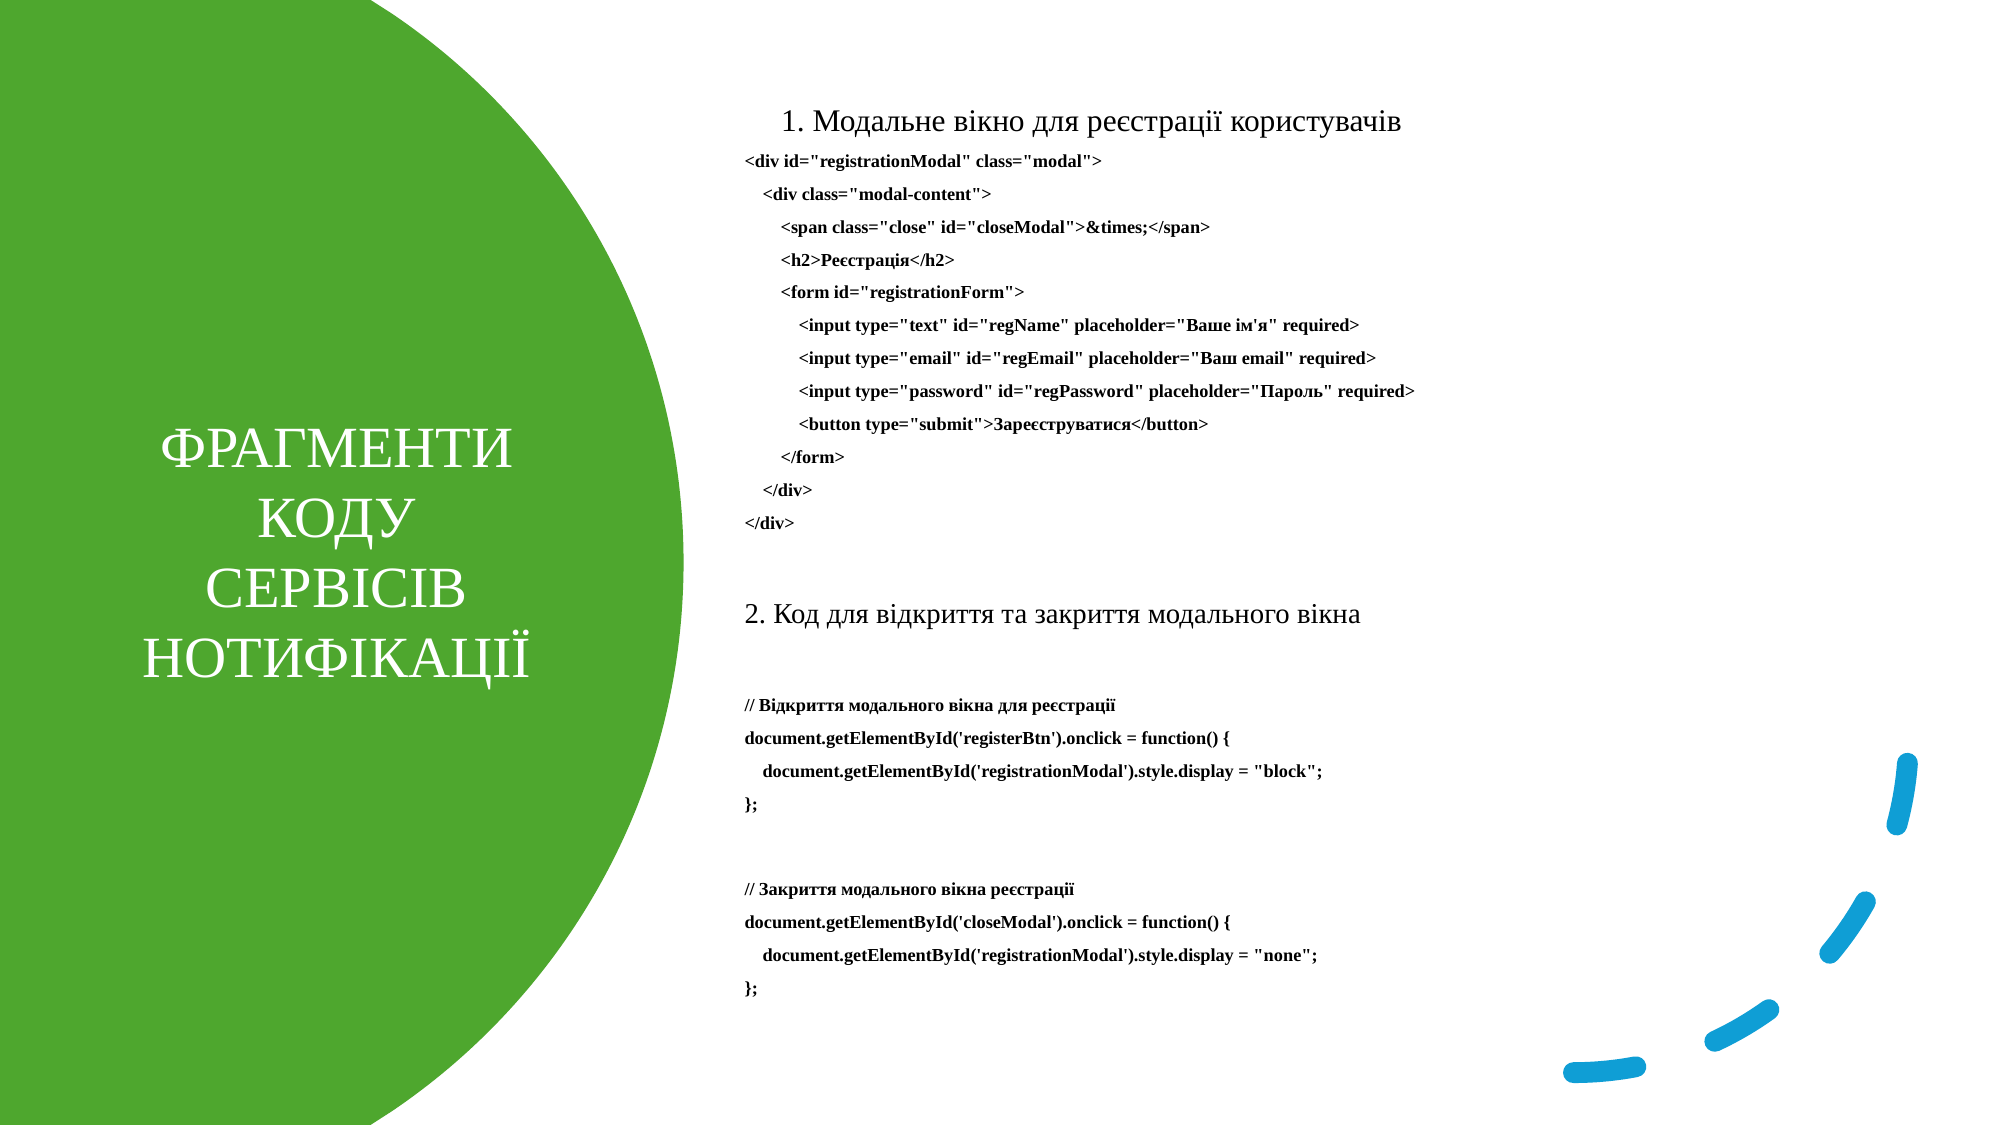

1. Модальне вікно для реєстрації користувачів
<div id="registrationModal" class="modal">
    <div class="modal-content">
        <span class="close" id="closeModal">&times;</span>
        <h2>Реєстрація</h2>
        <form id="registrationForm">
            <input type="text" id="regName" placeholder="Ваше ім'я" required>
            <input type="email" id="regEmail" placeholder="Ваш email" required>
            <input type="password" id="regPassword" placeholder="Пароль" required>
            <button type="submit">Зареєструватися</button>
        </form>
    </div>
</div>

2. Код для відкриття та закриття модального вікна

// Відкриття модального вікна для реєстрації
document.getElementById('registerBtn').onclick = function() {
    document.getElementById('registrationModal').style.display = "block";
};

// Закриття модального вікна реєстрації
document.getElementById('closeModal').onclick = function() {
    document.getElementById('registrationModal').style.display = "none";
};

ФРАГМЕНТИ КОДУ СЕРВІСІВ НОТИФІКАЦІЇ